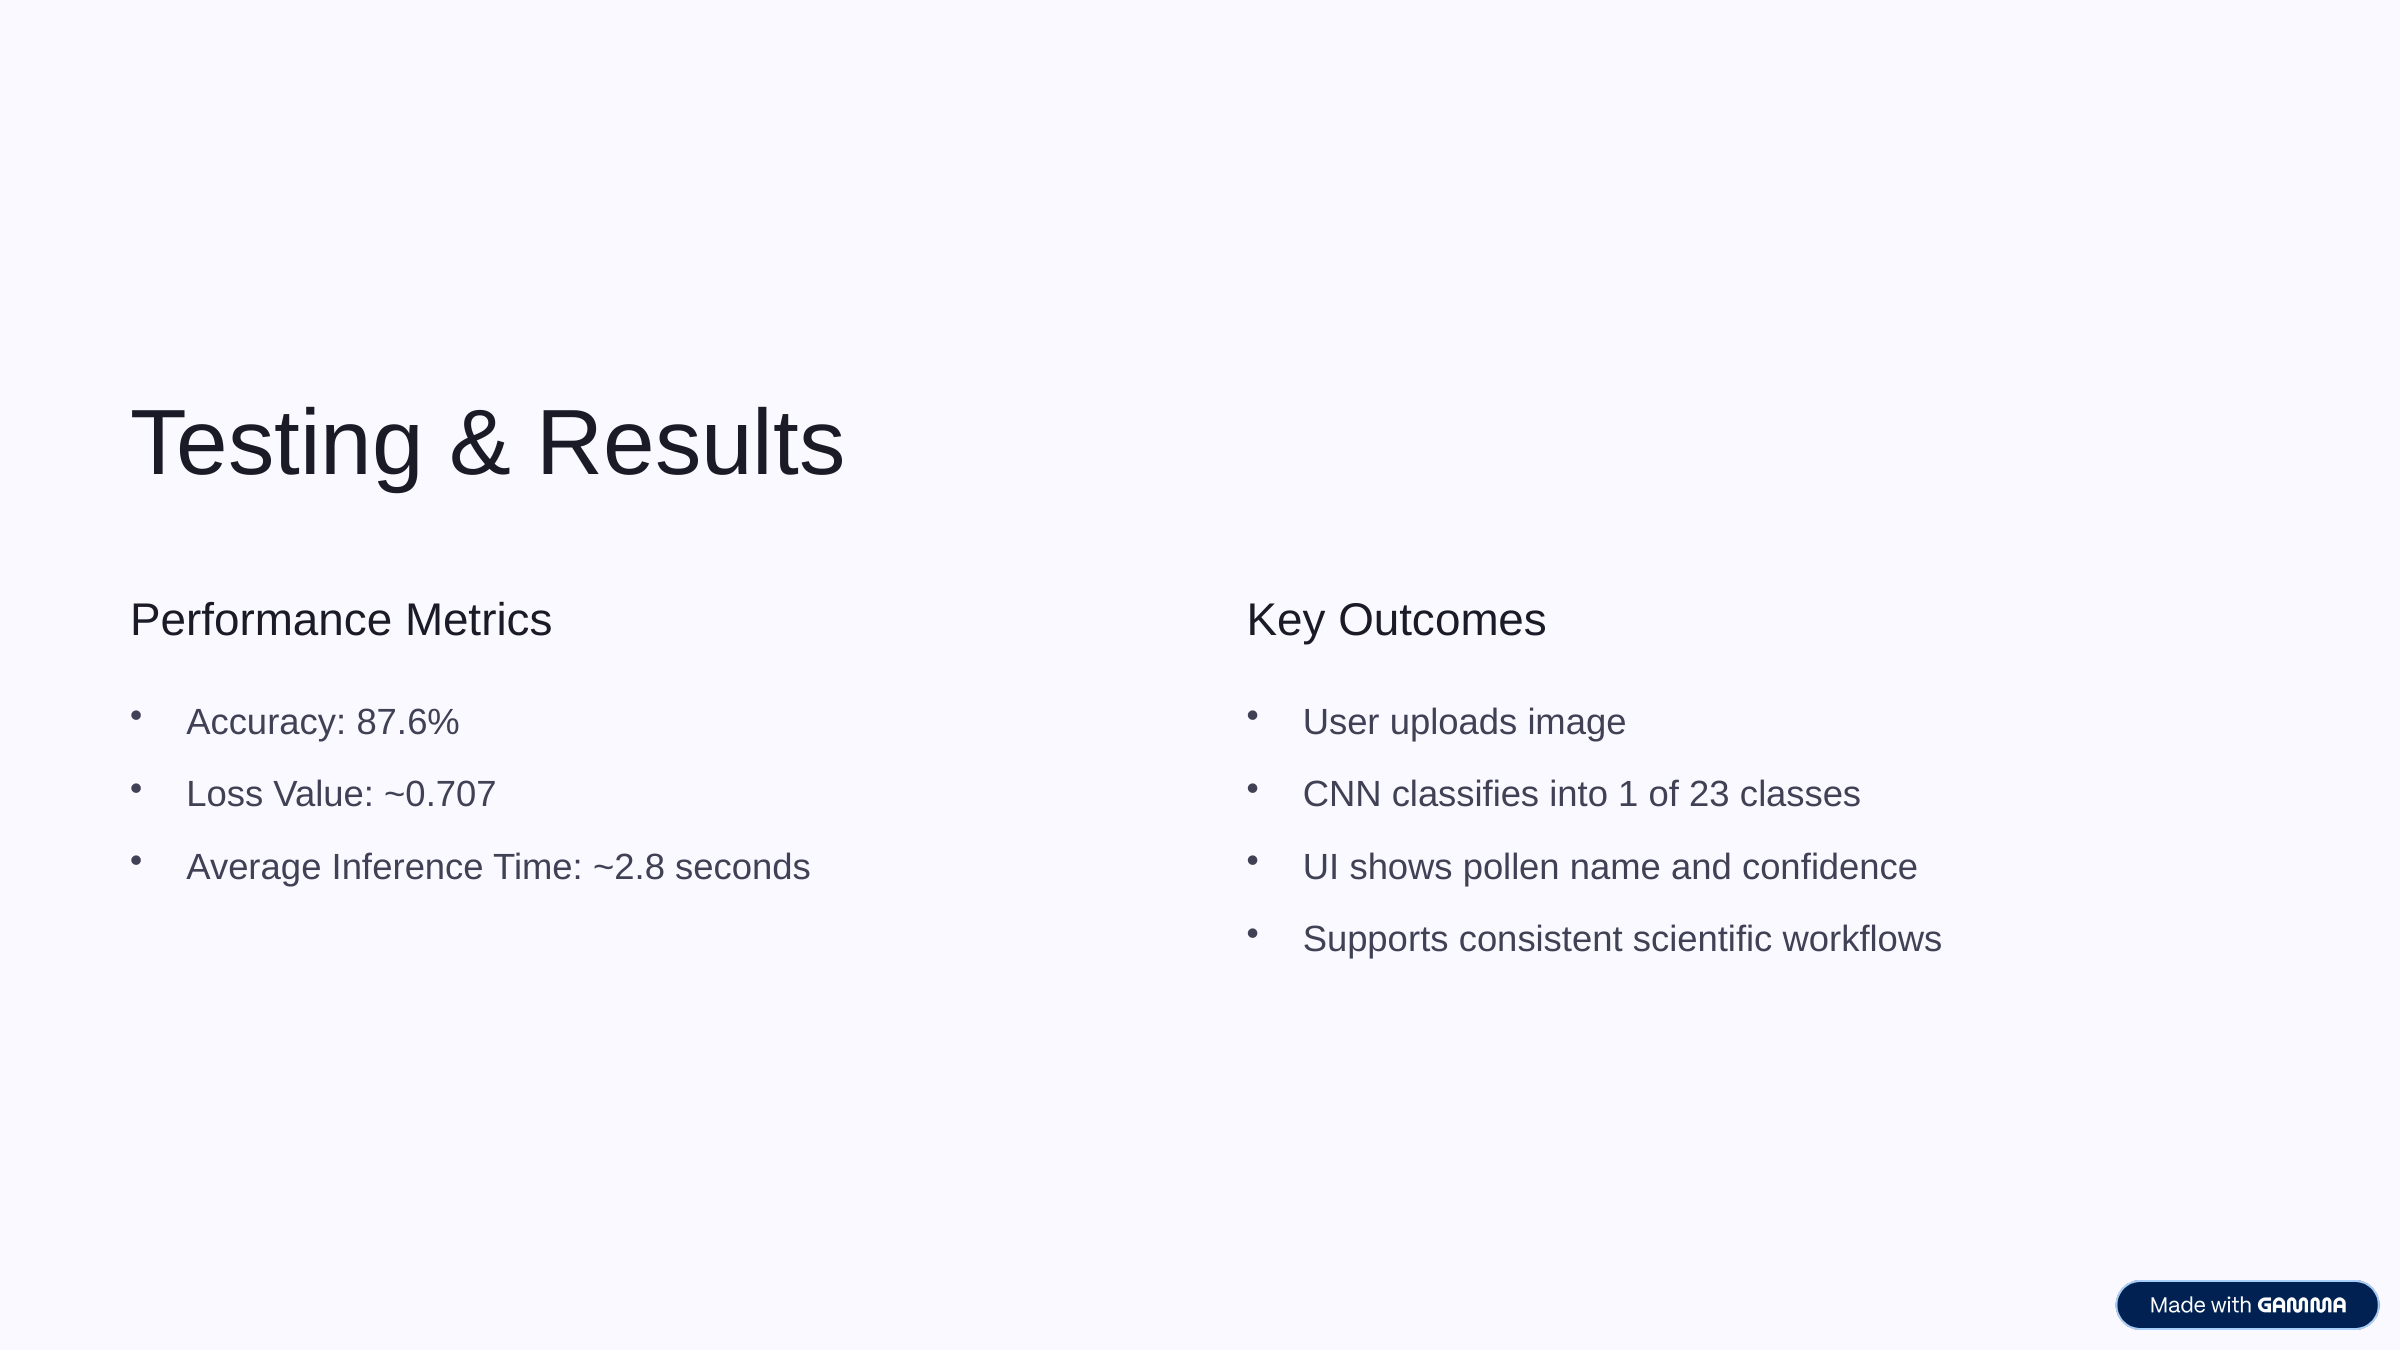

Testing & Results
Performance Metrics
Key Outcomes
Accuracy: 87.6%
User uploads image
Loss Value: ~0.707
CNN classifies into 1 of 23 classes
Average Inference Time: ~2.8 seconds
UI shows pollen name and confidence
Supports consistent scientific workflows